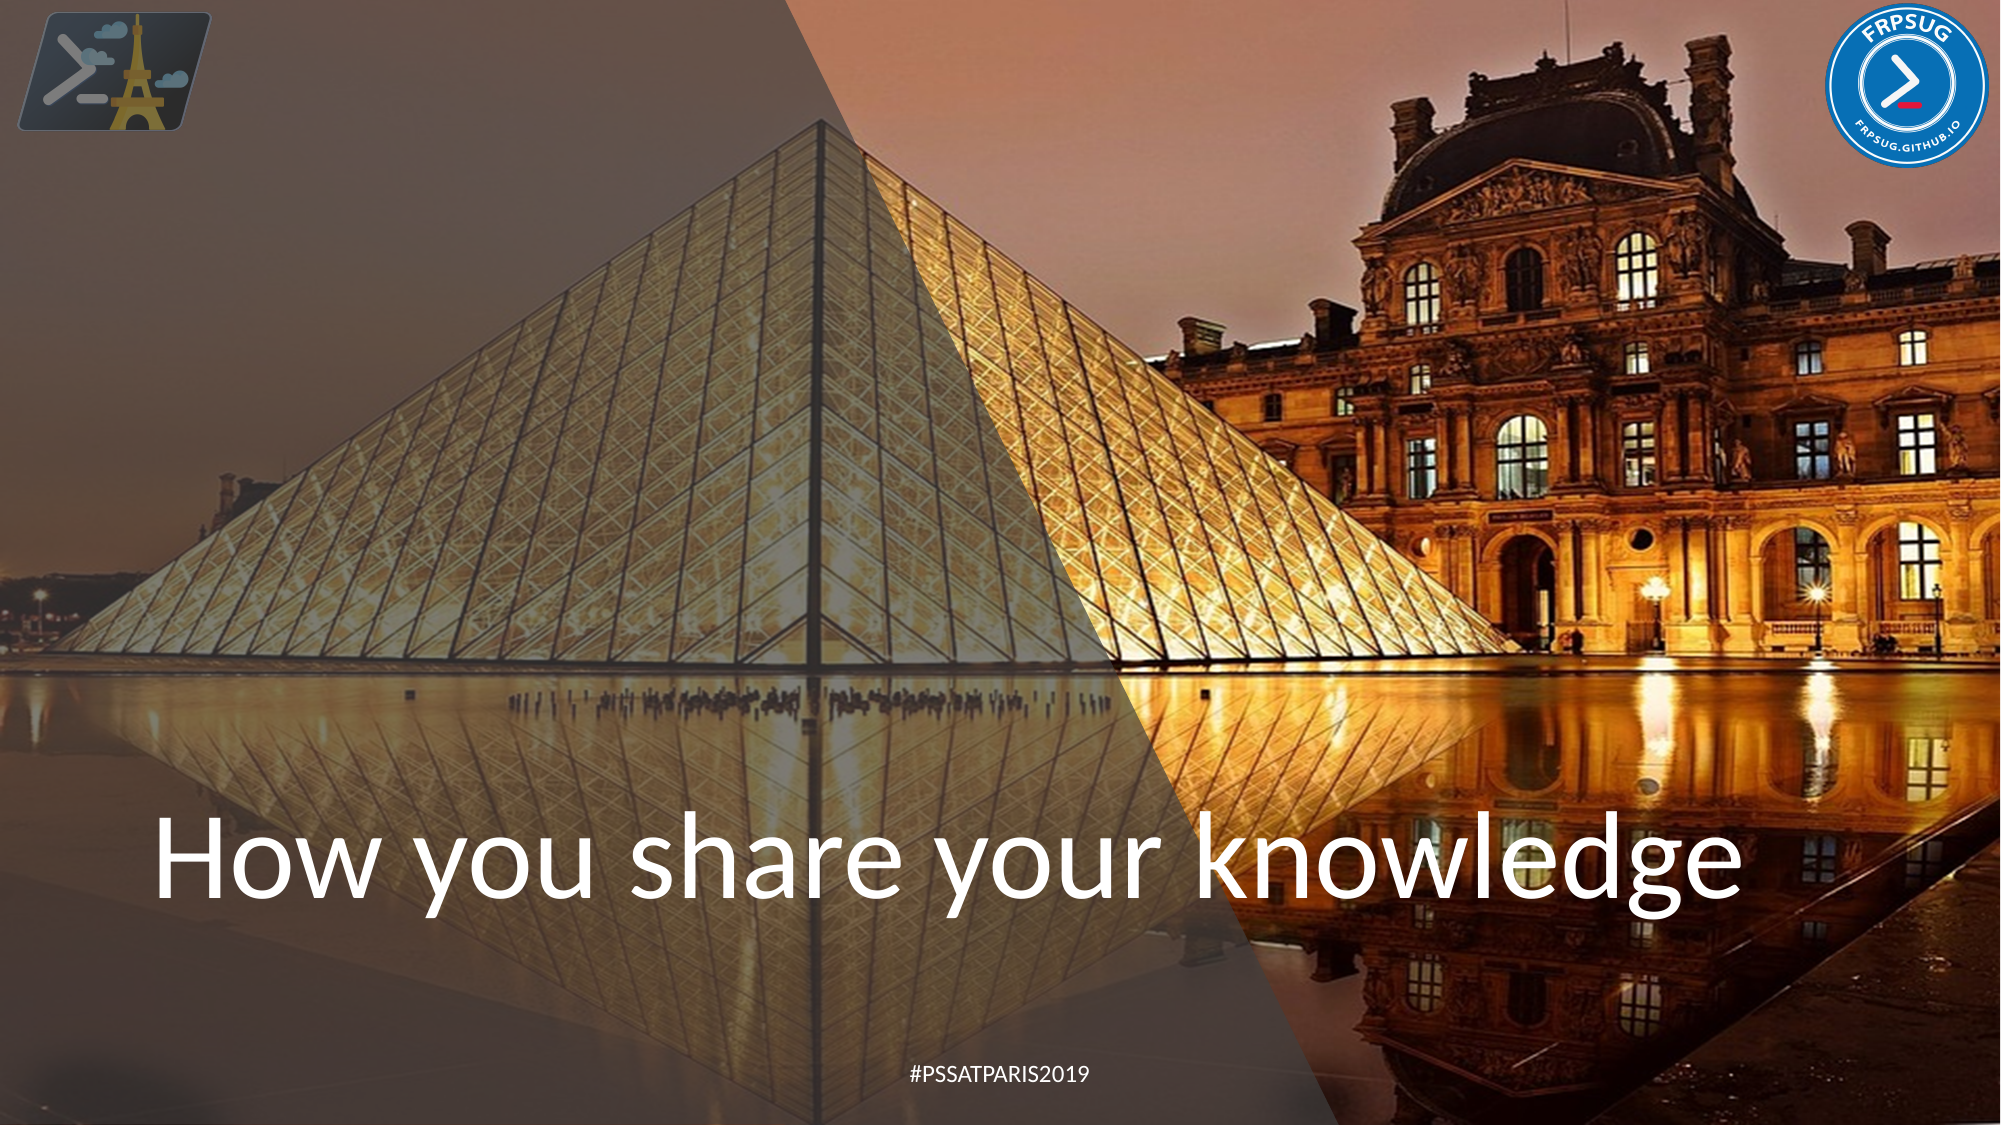

# How you share your knowledge

#PSSATPARIS2019